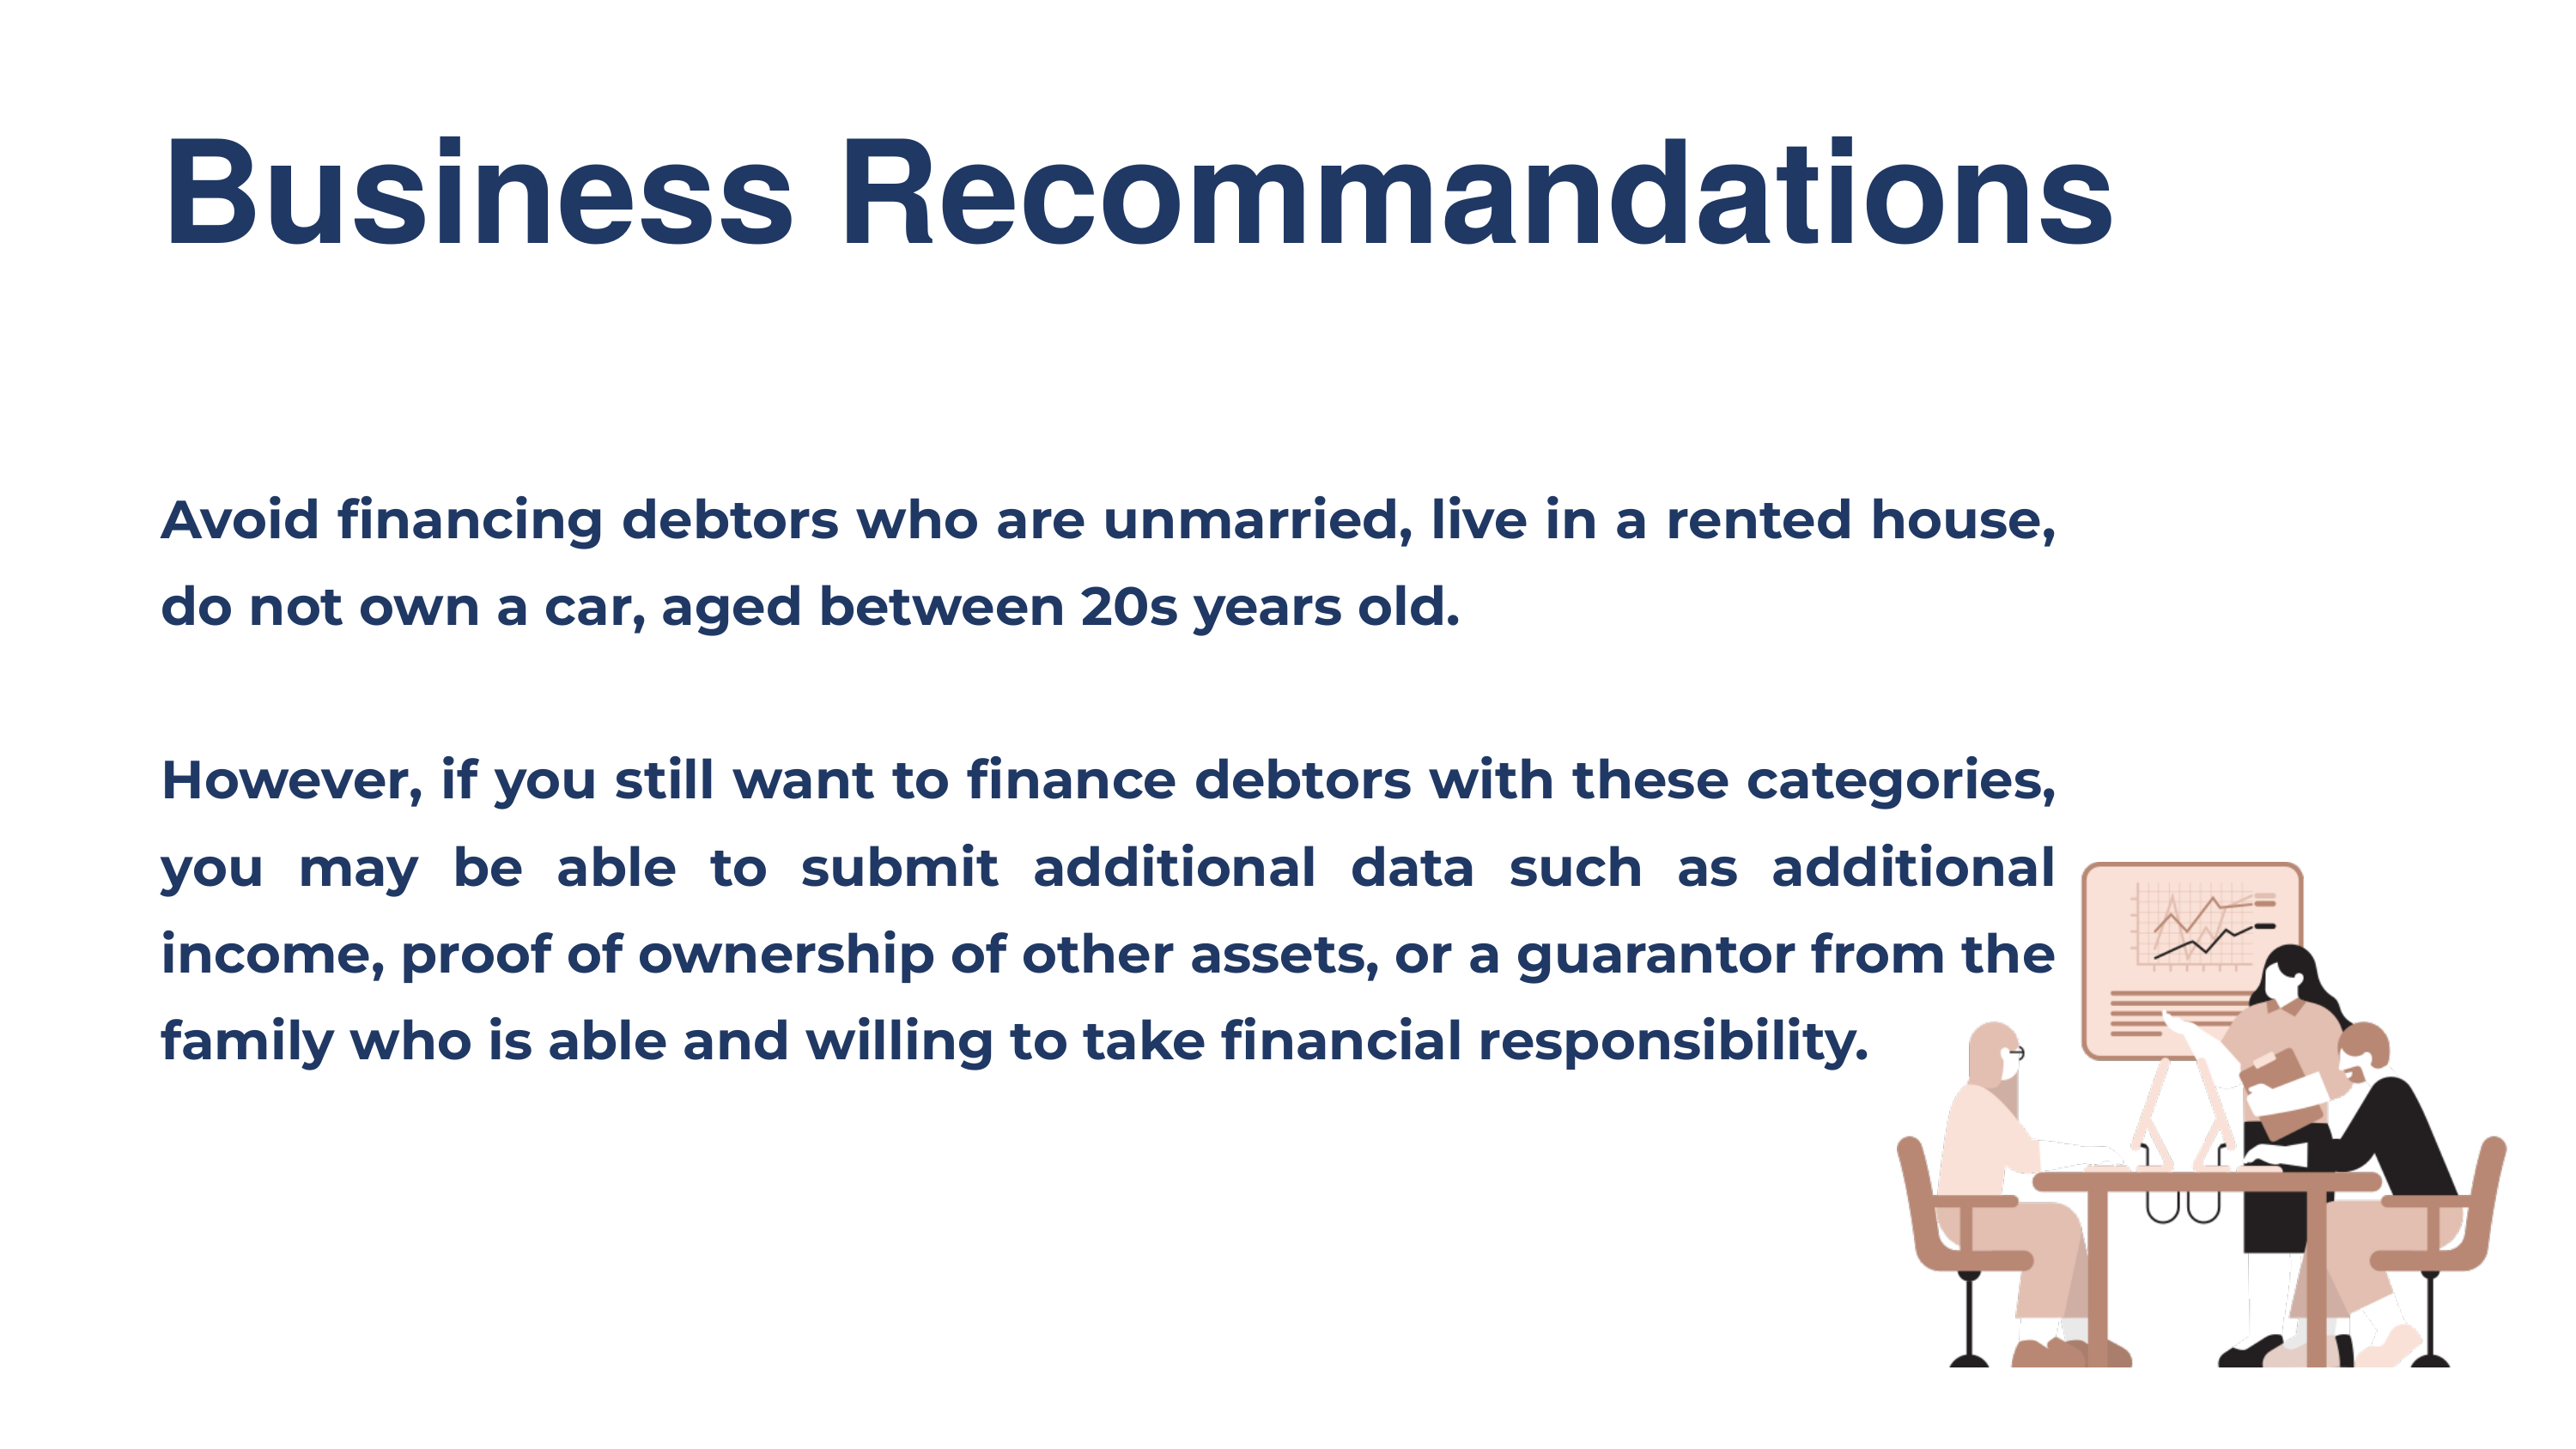

Business Recommandations
Avoid financing debtors who are unmarried, live in a rented house, do not own a car, aged between 20s years old.

However, if you still want to finance debtors with these categories, you may be able to submit additional data such as additional income, proof of ownership of other assets, or a guarantor from the family who is able and willing to take financial responsibility.